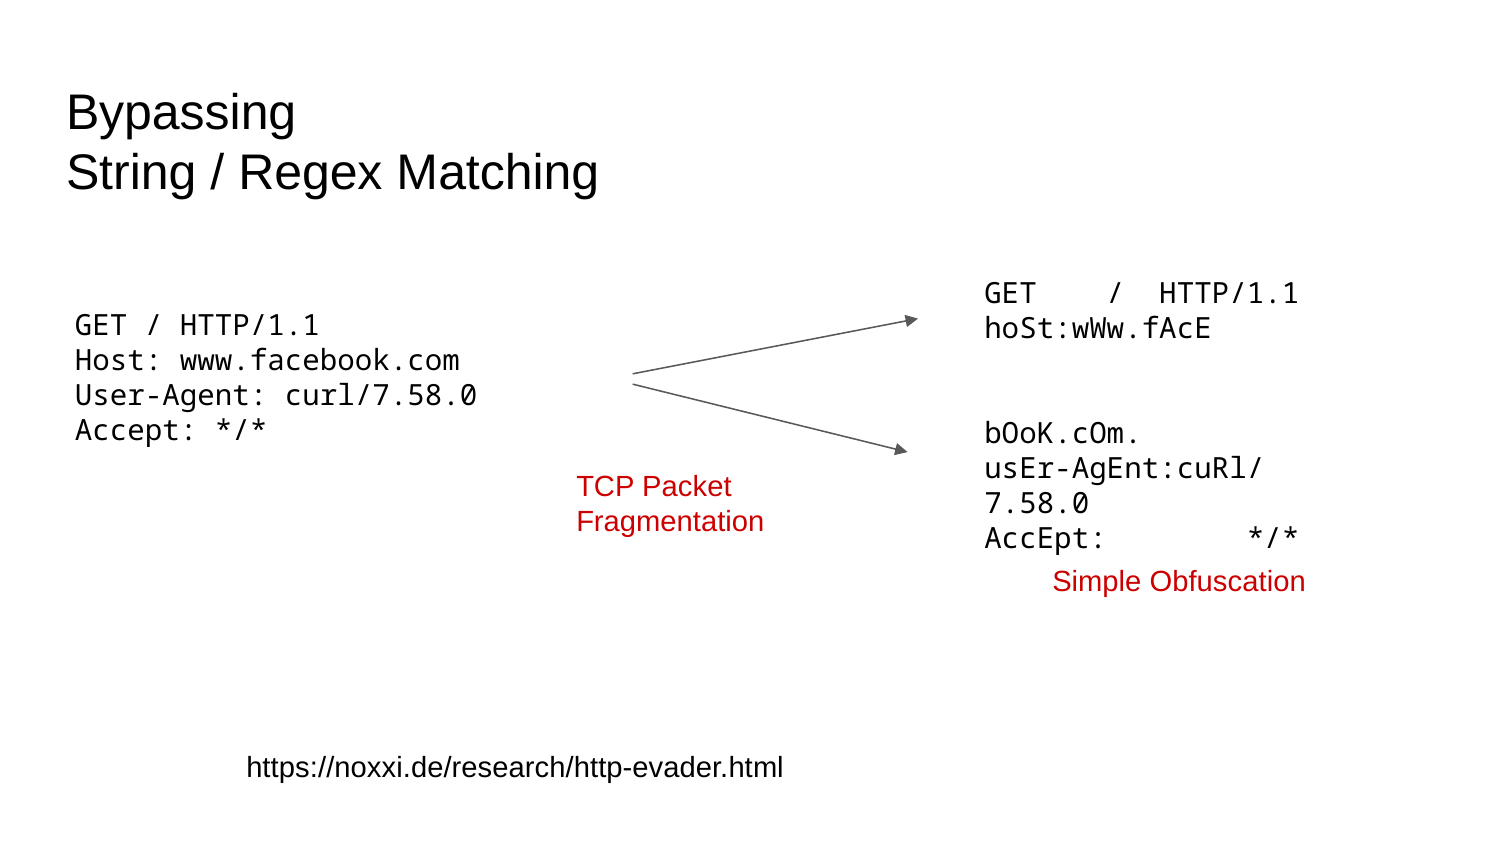

# Bypassing
String / Regex Matching
GET    /  HTTP/1.1
hoSt:wWw.fAcE

bOoK.cOm.
usEr-AgEnt:cuRl/7.58.0
AccEpt:        */*

GET / HTTP/1.1
Host: www.facebook.com
User-Agent: curl/7.58.0
Accept: */*

TCP Packet
Fragmentation
Simple Obfuscation
https://noxxi.de/research/http-evader.html